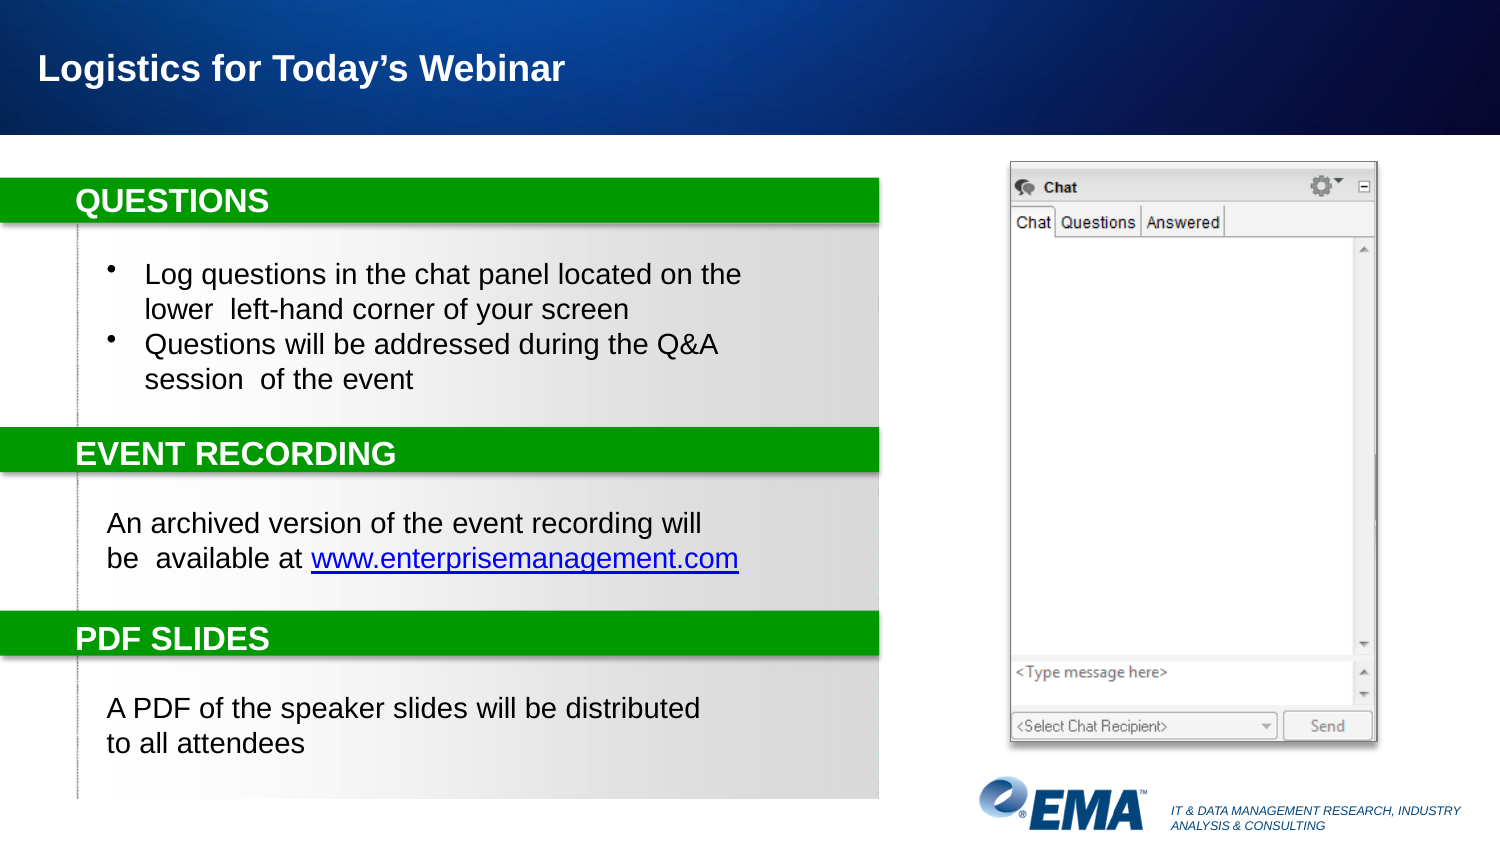

# Logistics for Today’s Webinar

QUESTIONS

Log questions in the chat panel located on the lower  left-hand corner of your screen
Questions will be addressed during the Q&A session  of the event

EVENT RECORDING
An archived version of the event recording will be  available at www.enterprisemanagement.com

PDF SLIDES
A PDF of the speaker slides will be distributed
to all attendees

IT & DATA MANAGEMENT RESEARCH, INDUSTRY  ANALYSIS & CONSULTING